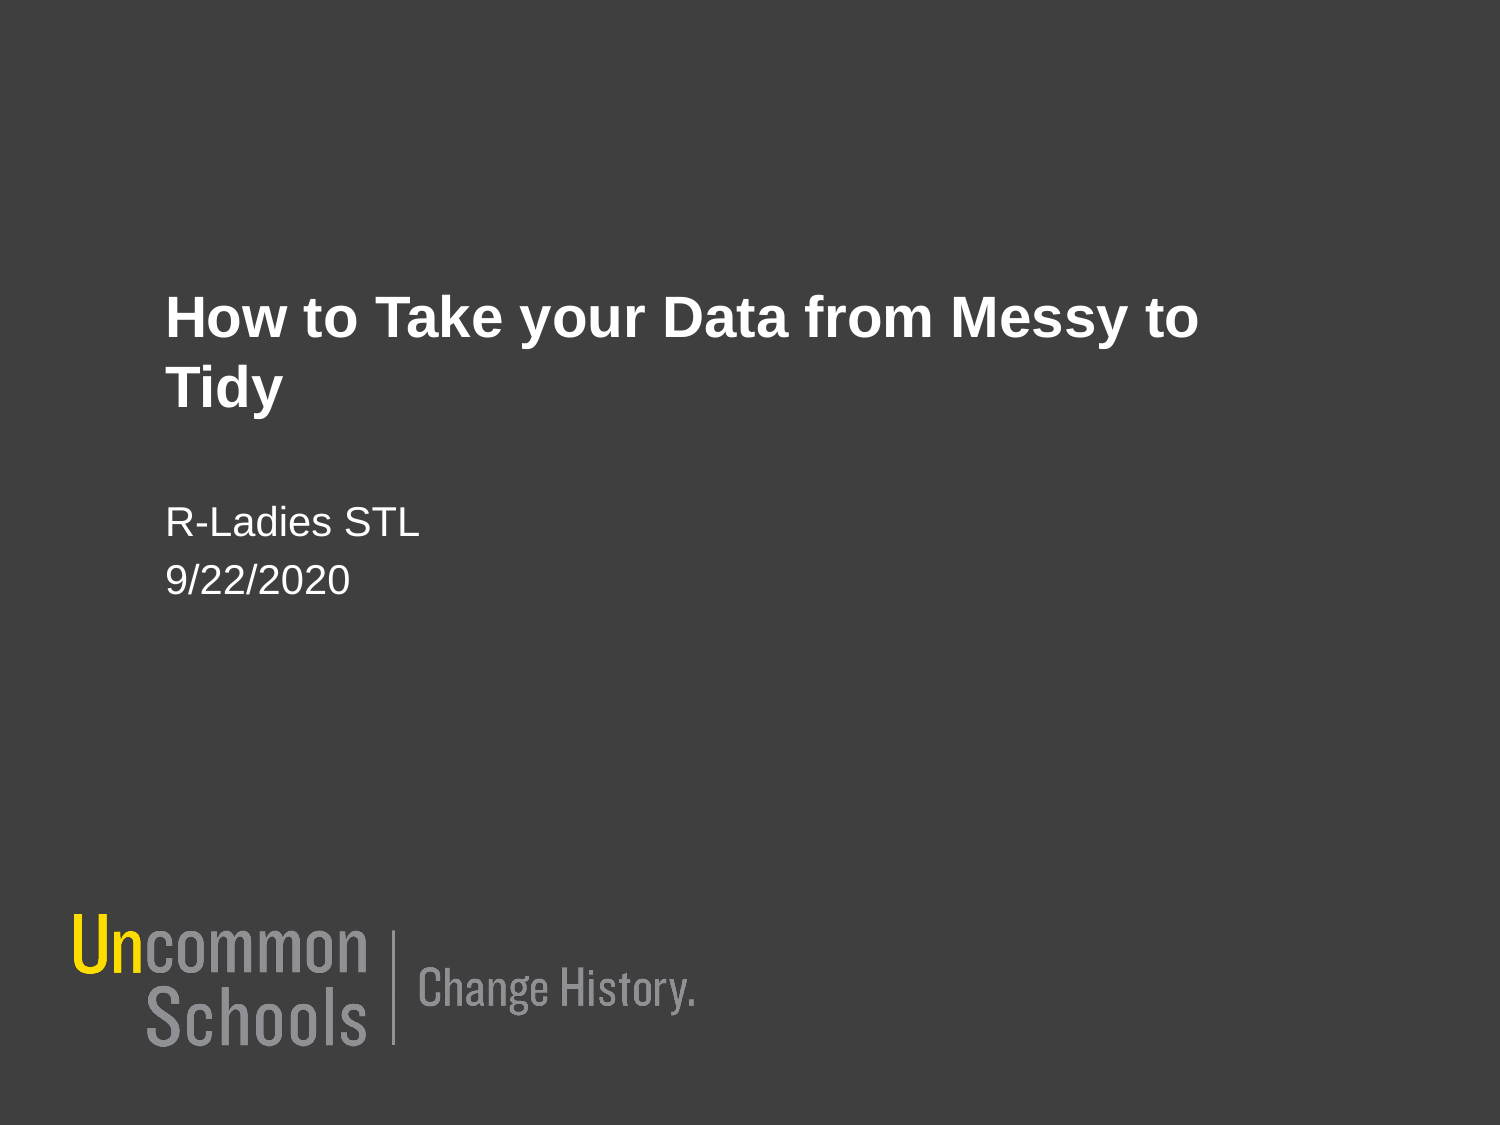

# How to Take your Data from Messy to Tidy
R-Ladies STL
9/22/2020